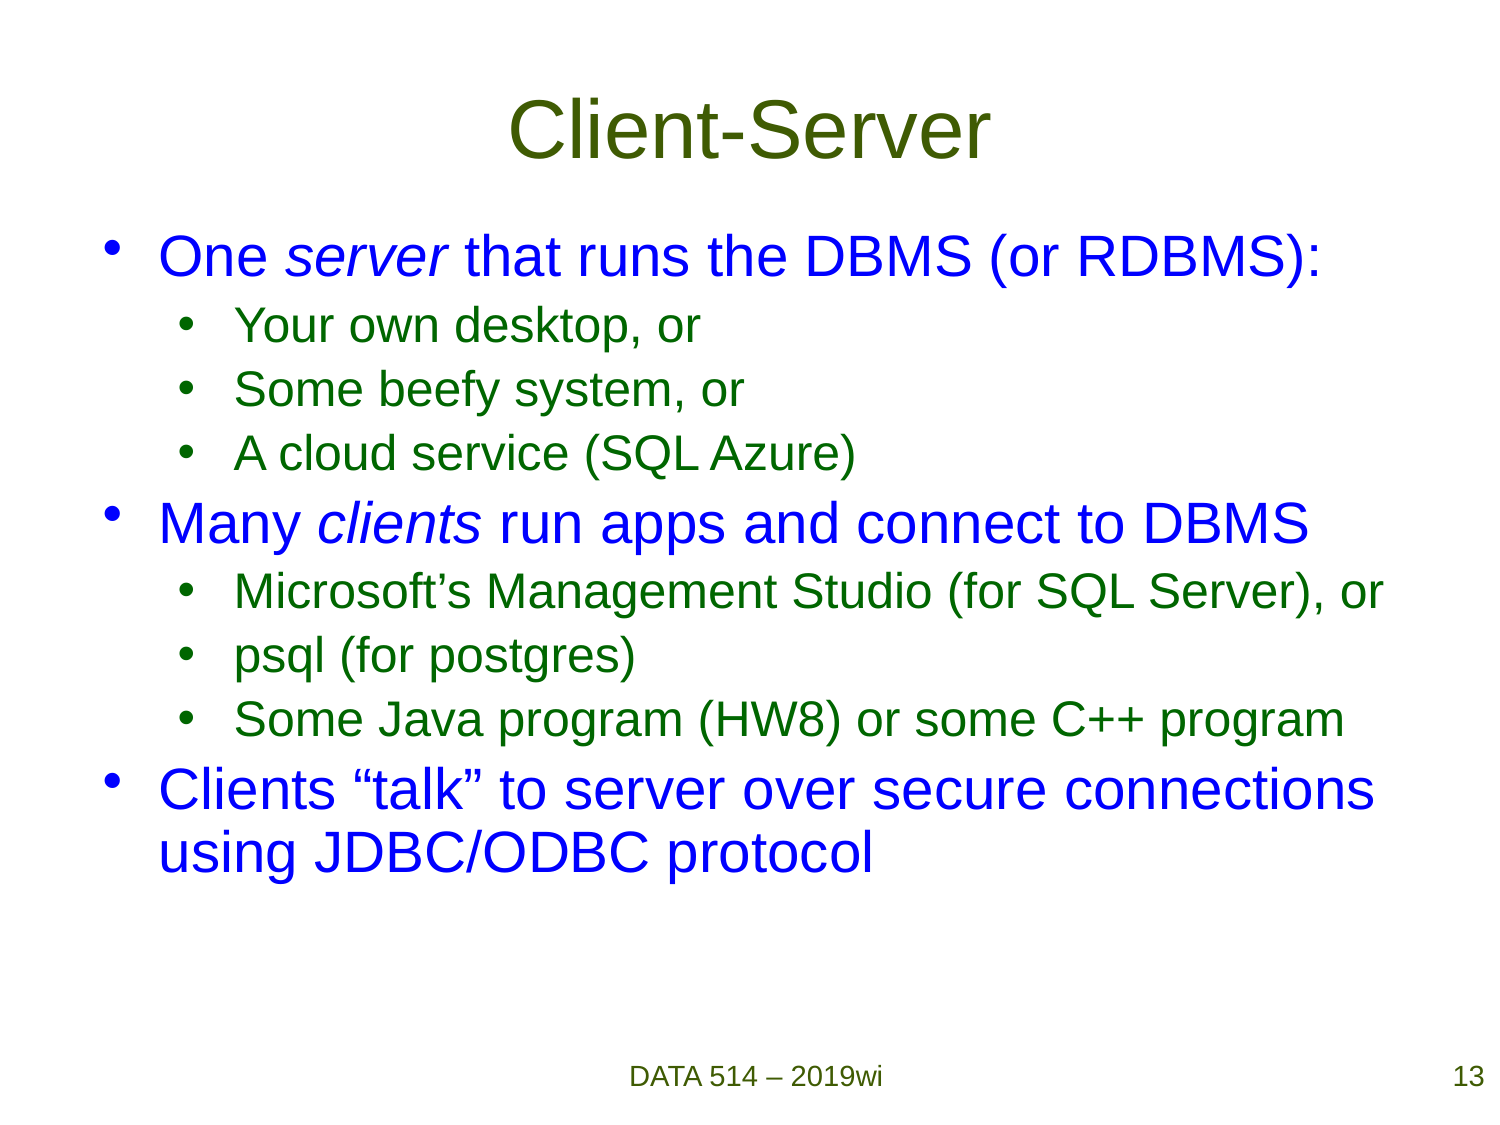

# Client-Server
One server that runs the DBMS (or RDBMS):
Your own desktop, or
Some beefy system, or
A cloud service (SQL Azure)
Many clients run apps and connect to DBMS
Microsoft’s Management Studio (for SQL Server), or
psql (for postgres)
Some Java program (HW8) or some C++ program
Clients “talk” to server over secure connections using JDBC/ODBC protocol
DATA 514 – 2019wi
13